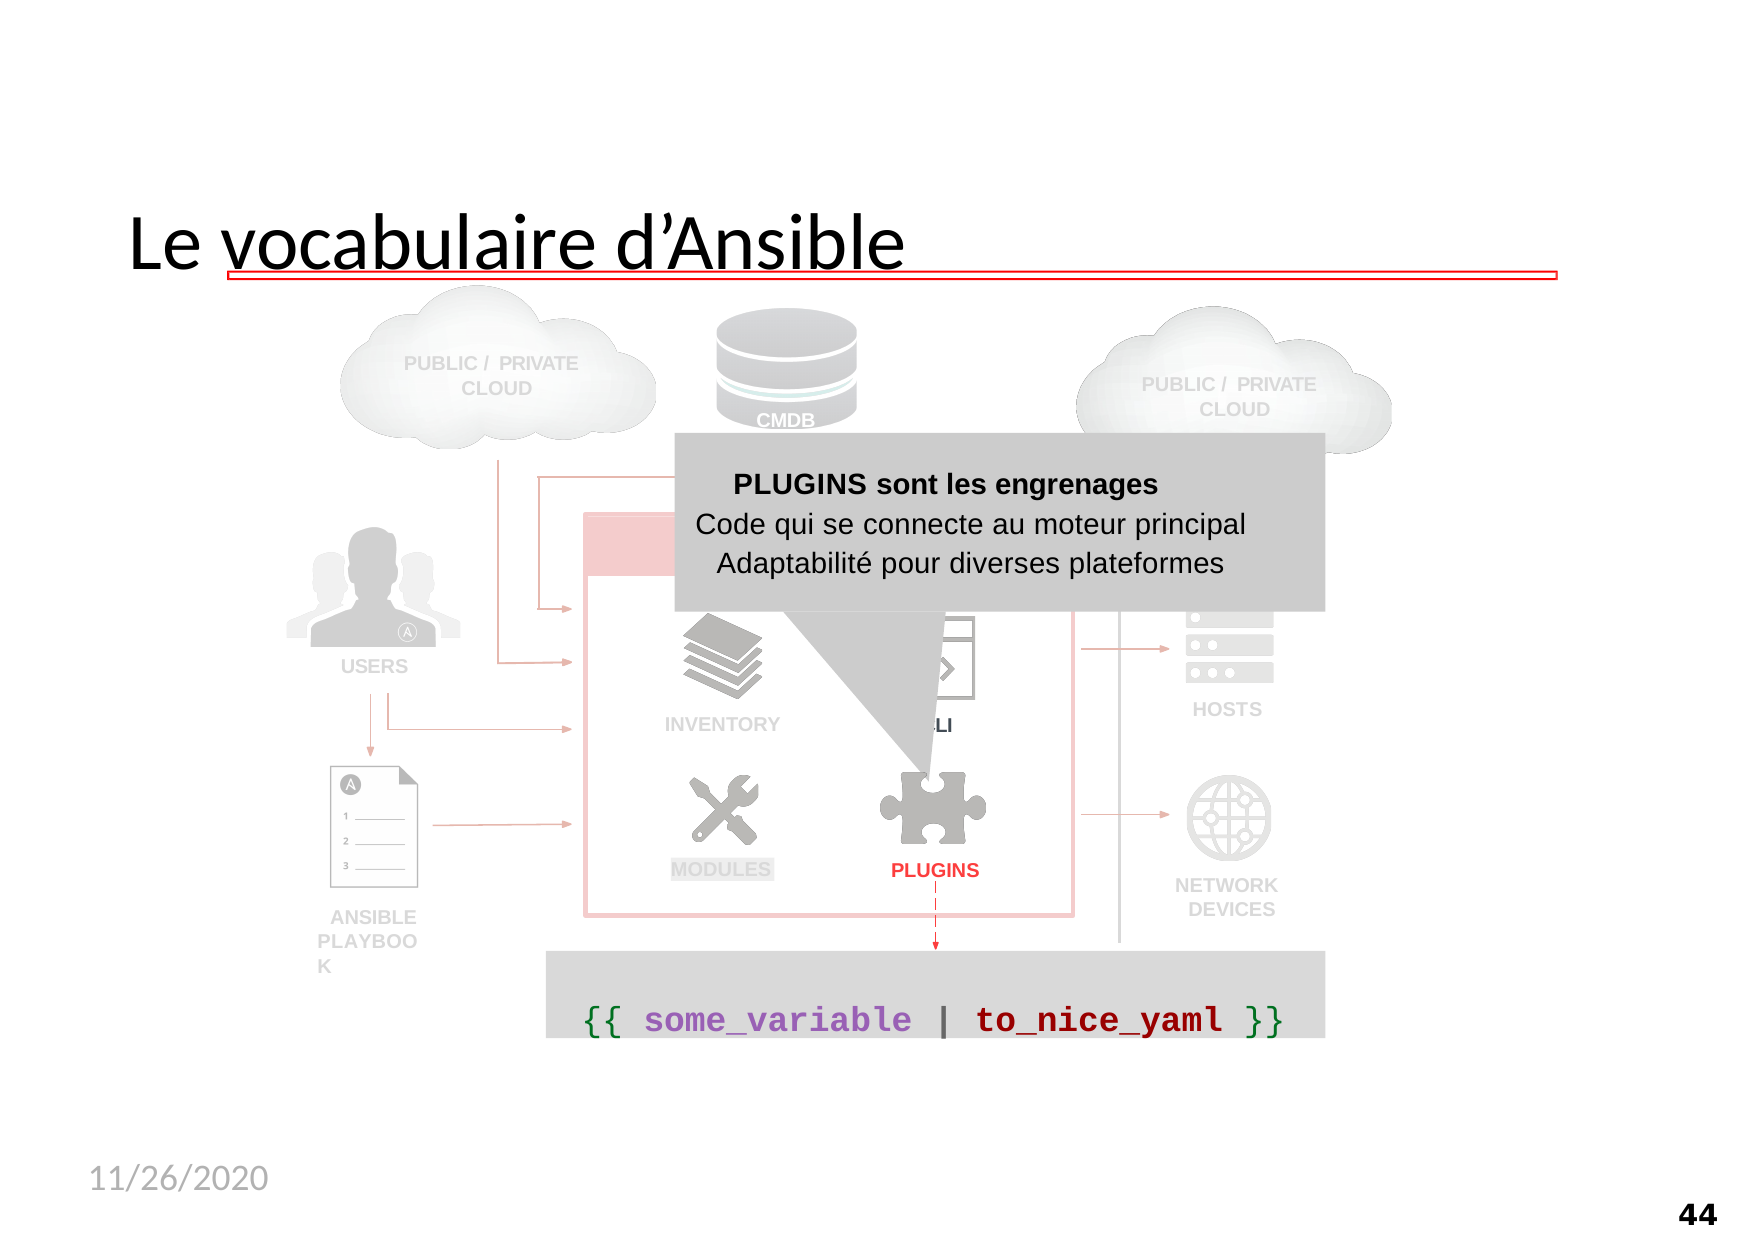

Le vocabulaire d’Ansible

PUBLIC / PRIVATE  CLOUD
PUBLIC / PRIVATE  CLOUD
CMDB

PLUGINS sont les engrenages
Code qui se connecte au moteur principal
Adaptabilité pour diverses plateformes

USERS

HOSTS
INVENTORY
CLI

PLUGINS
MODULES
NETWORK  DEVICES

ANSIBLE  PLAYBOOK

{{ some_variable | to_nice_yaml }}
11/26/2020
44